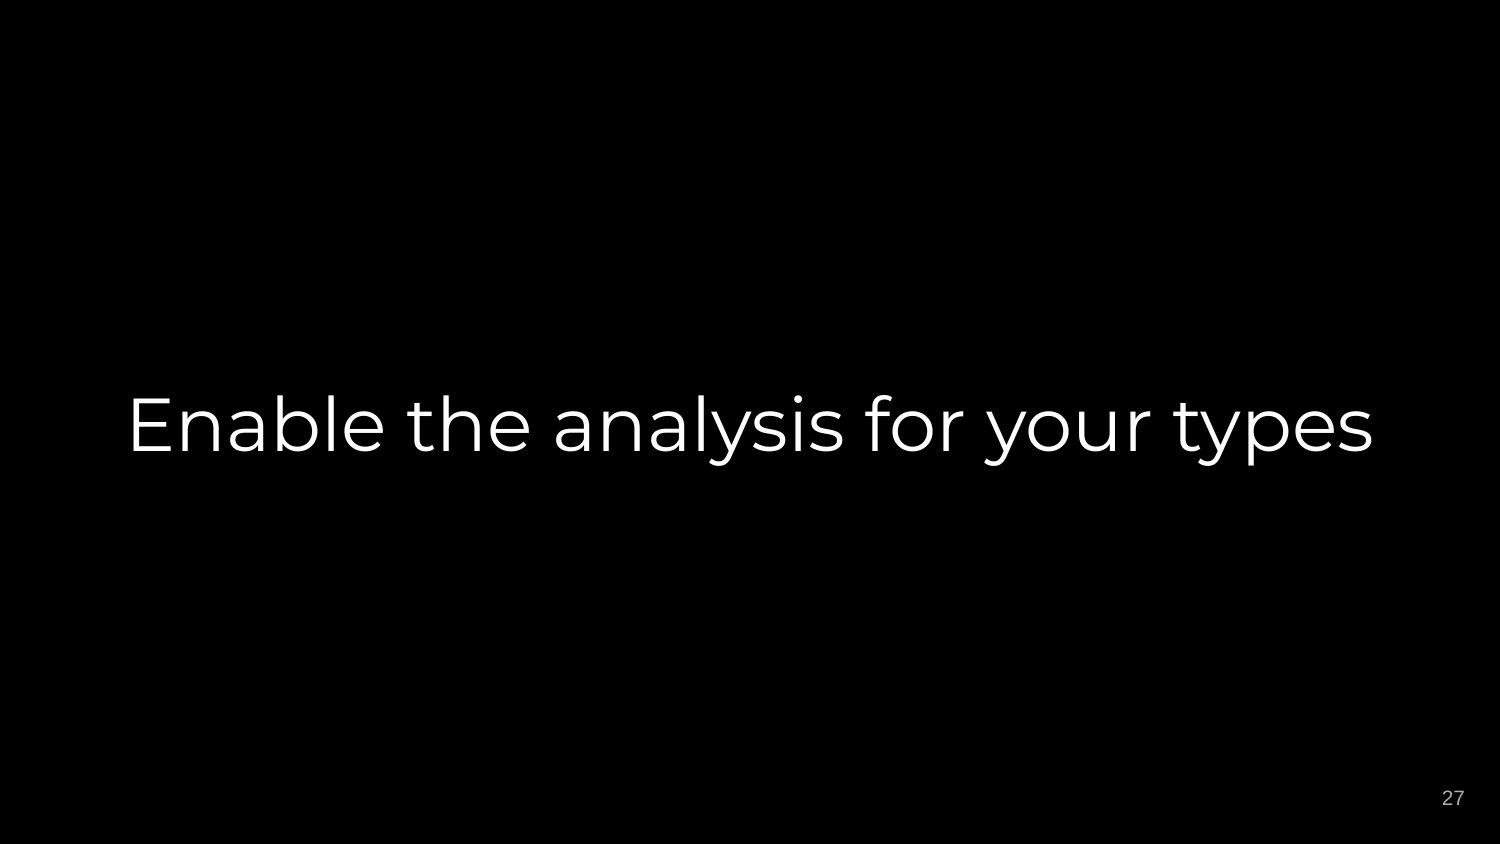

# Enable the analysis for your types
27